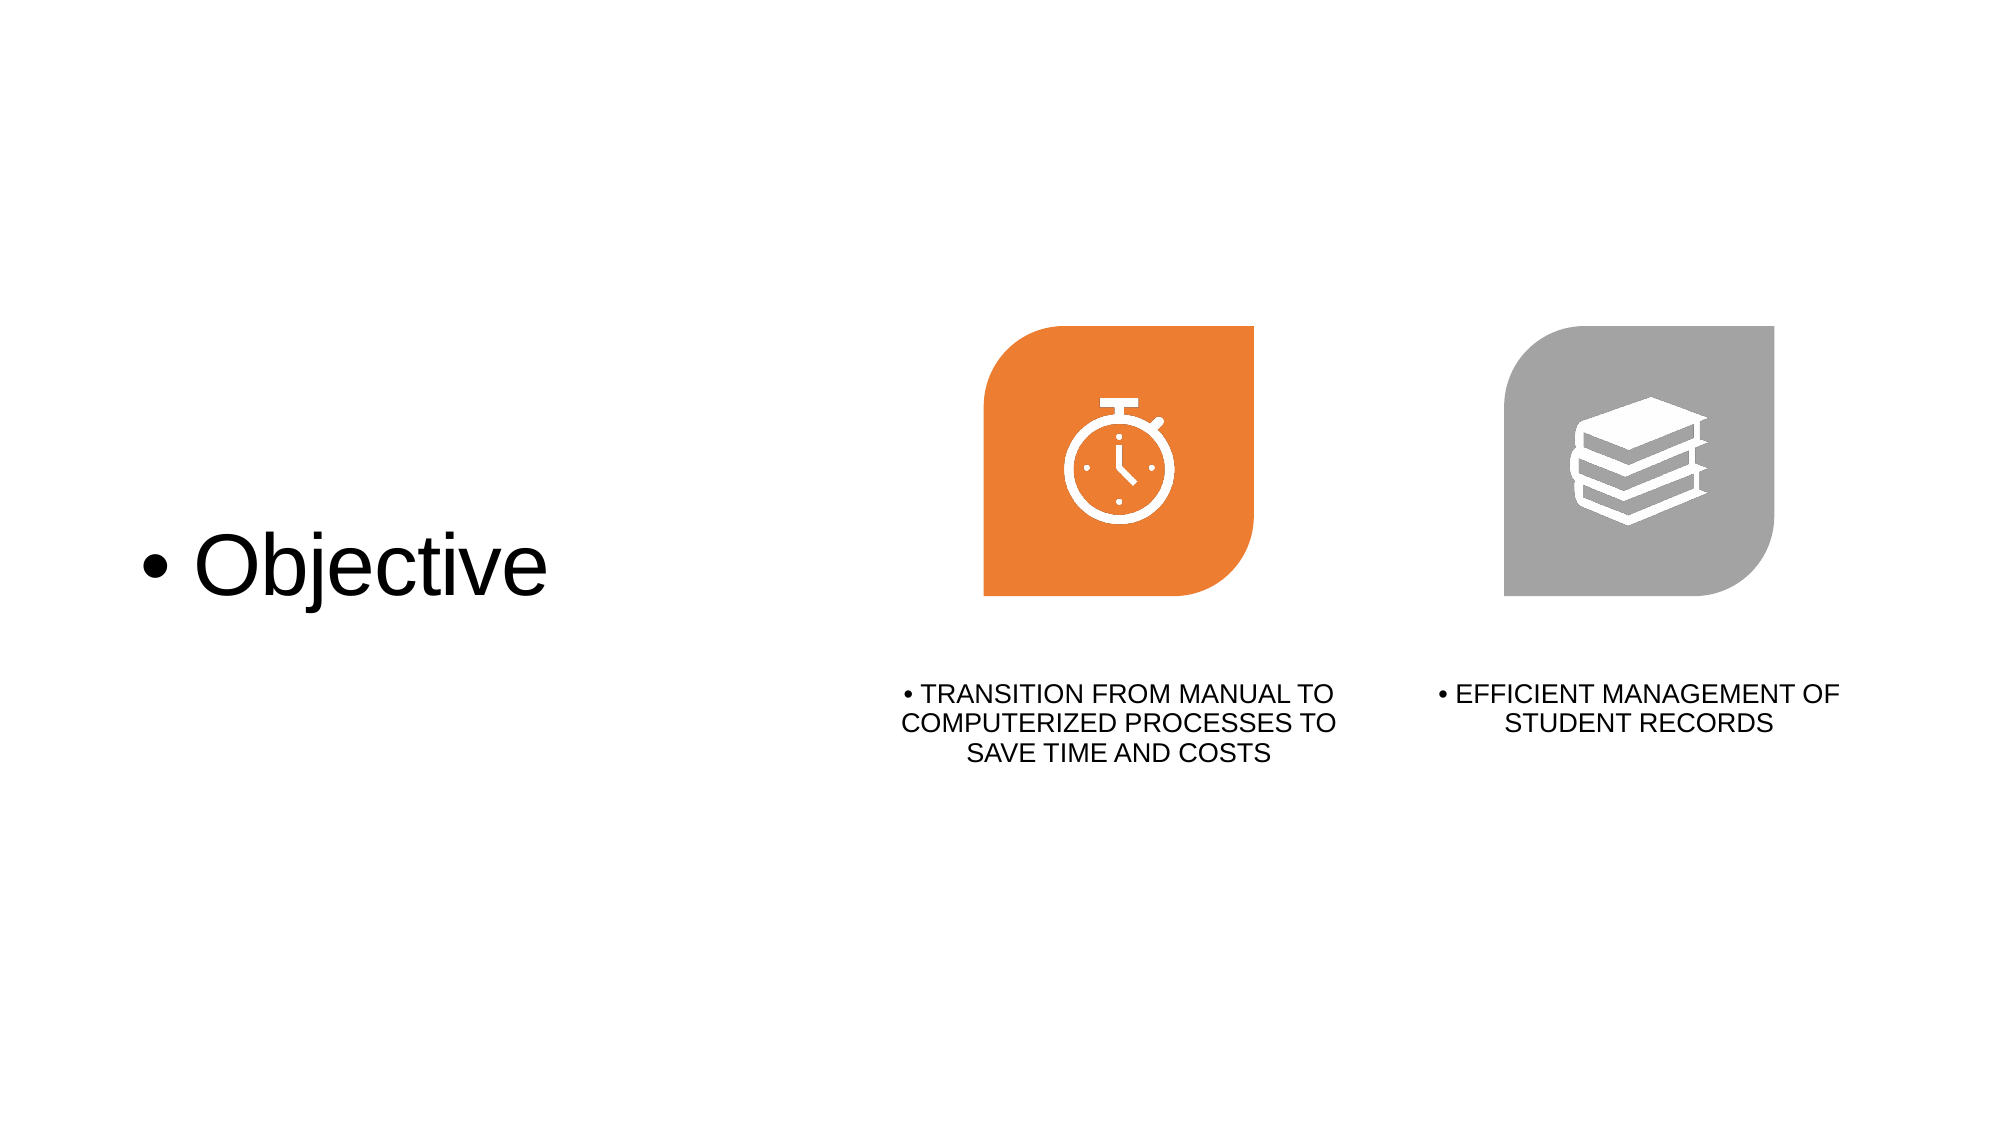

• Transition from manual to computerized processes to save time and costs
• Efficient management of student records
# • Objective